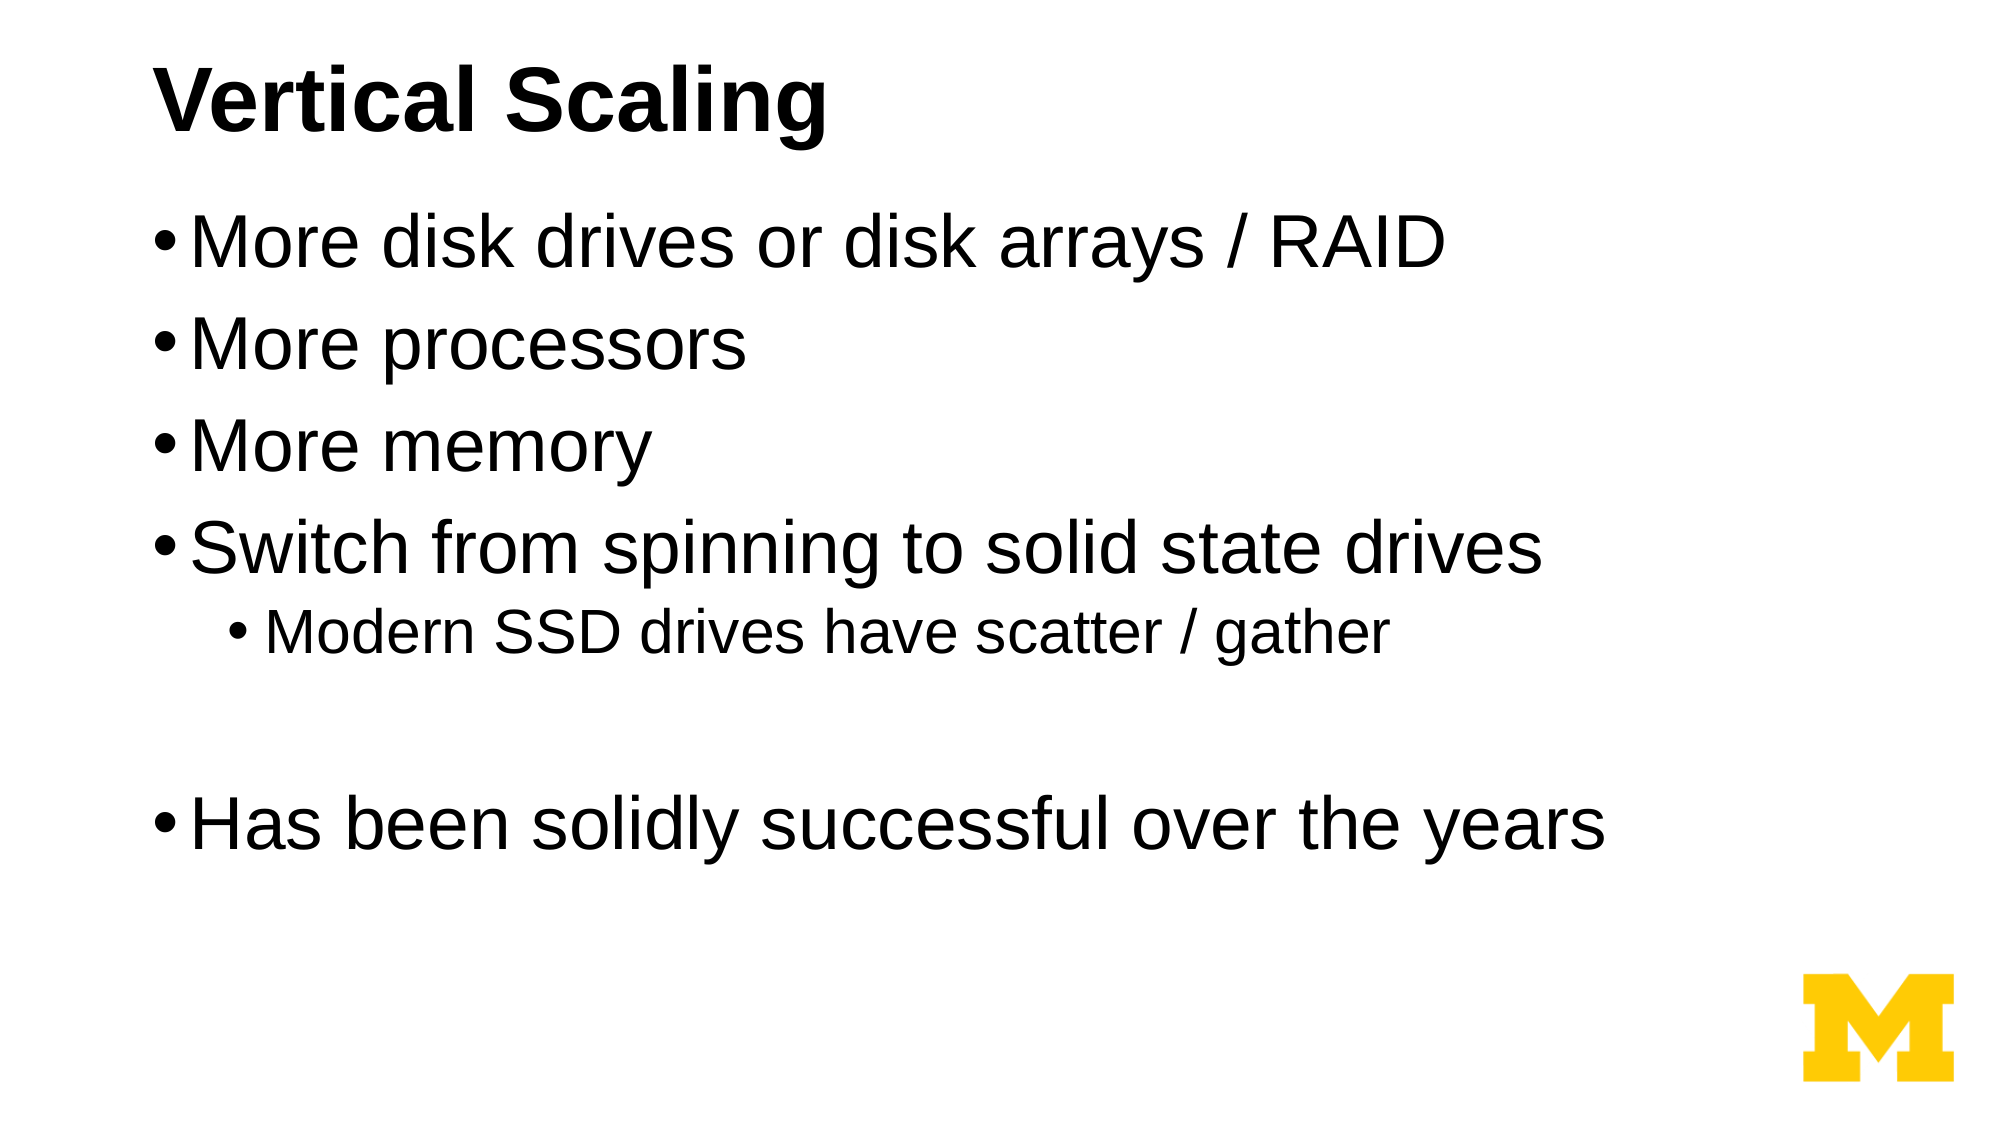

# Vertical Scaling
More disk drives or disk arrays / RAID
More processors
More memory
Switch from spinning to solid state drives
Modern SSD drives have scatter / gather

Has been solidly successful over the years